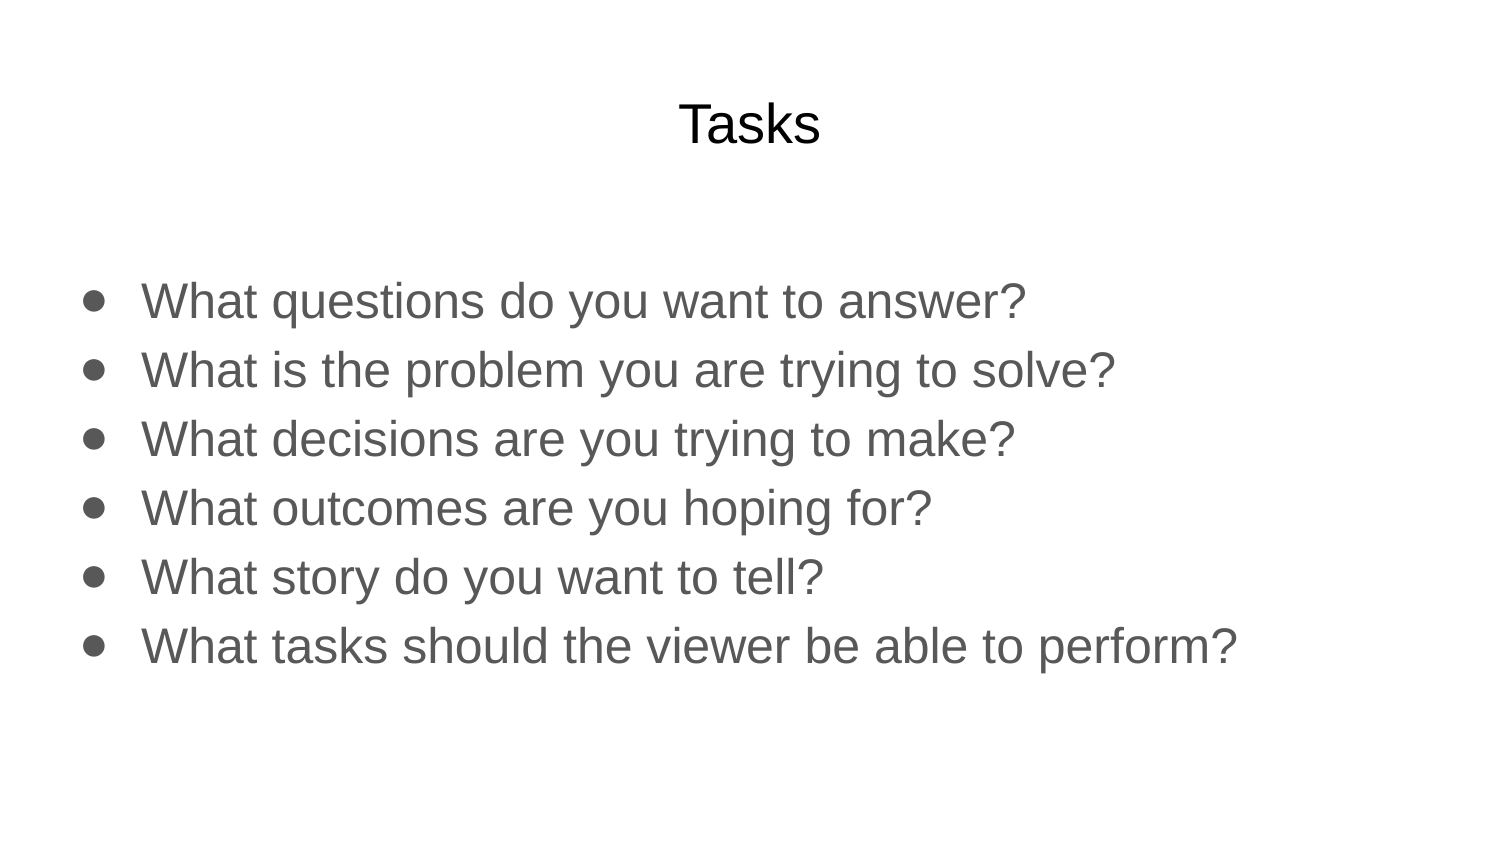

# Tasks
What questions do you want to answer?
What is the problem you are trying to solve?
What decisions are you trying to make?
What outcomes are you hoping for?
What story do you want to tell?
What tasks should the viewer be able to perform?